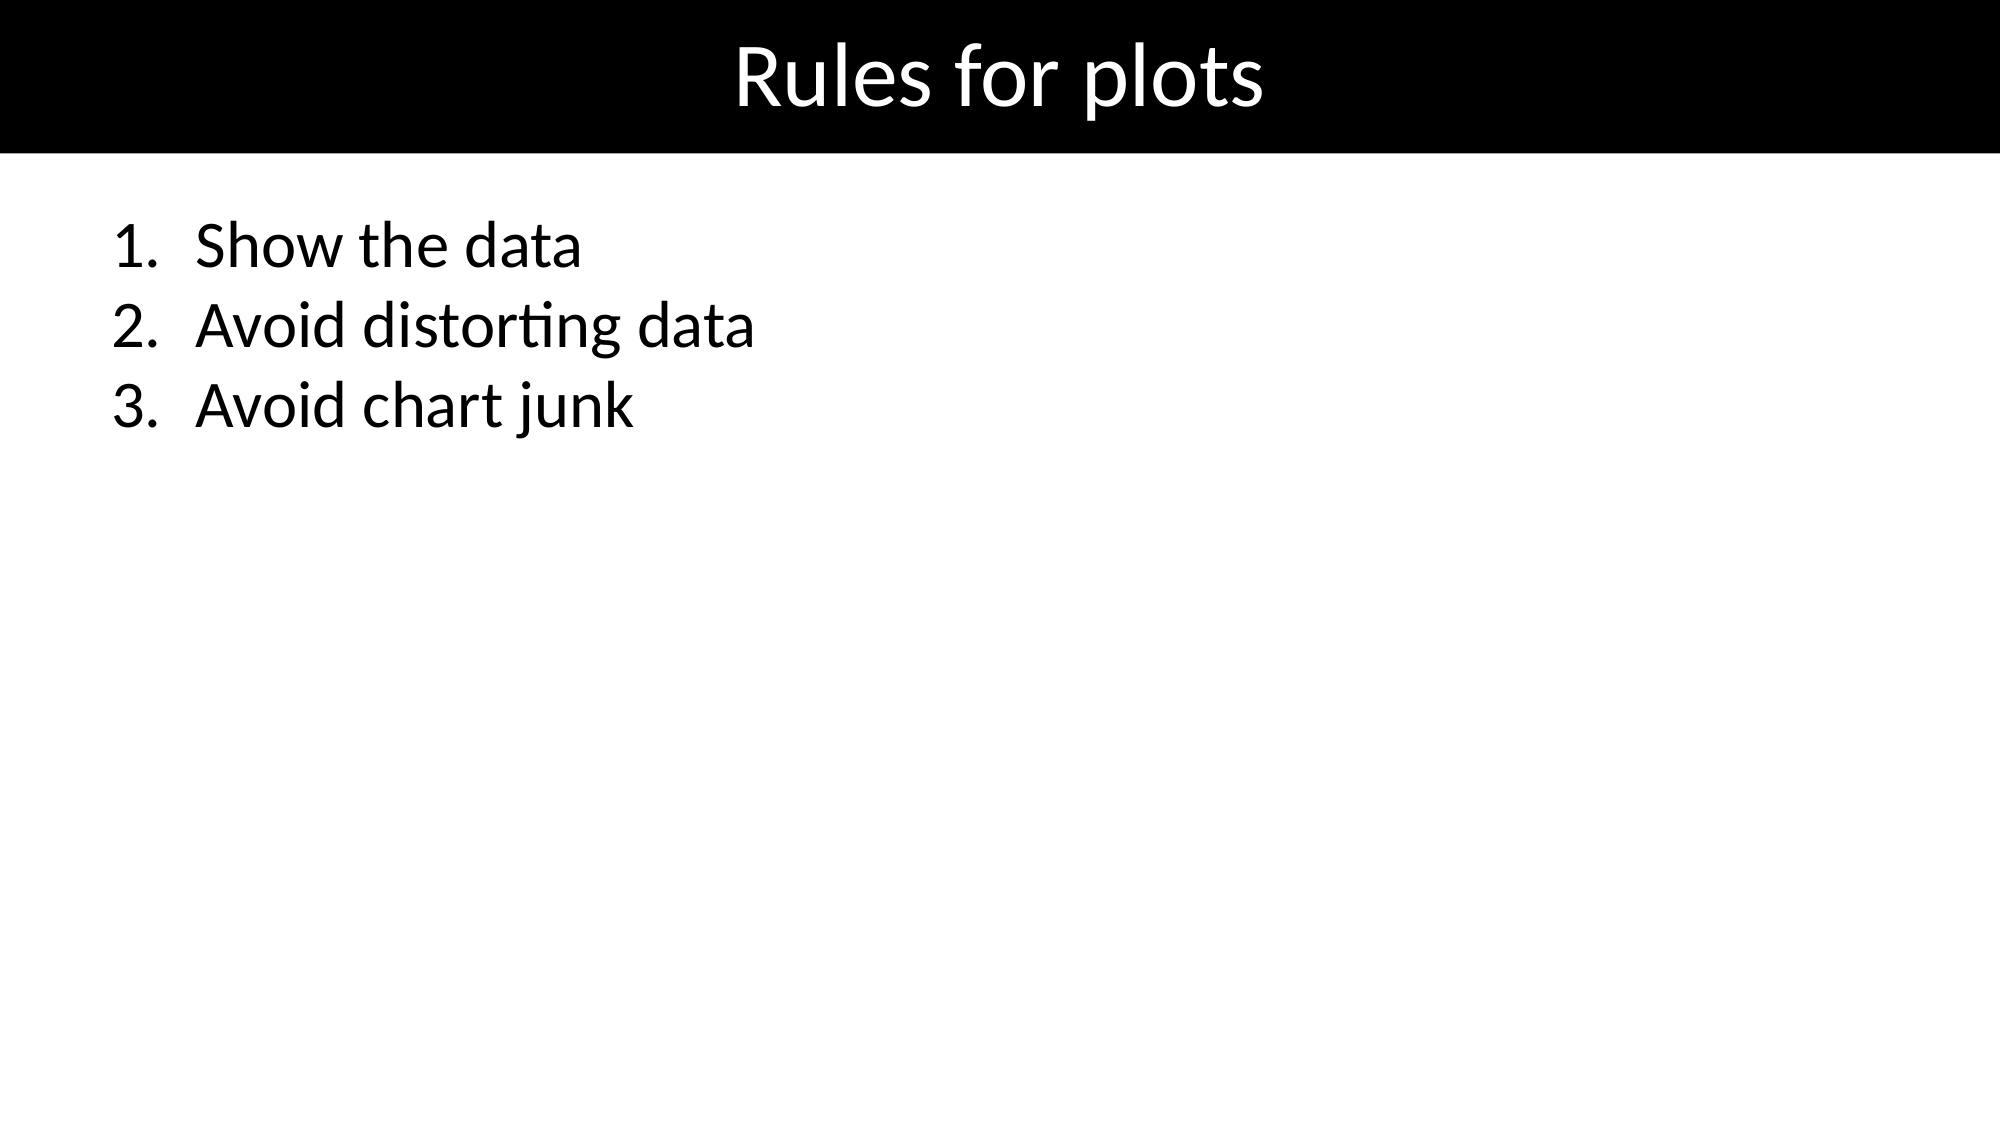

# Rules for plots
Show the data
Avoid distorting data
Avoid chart junk